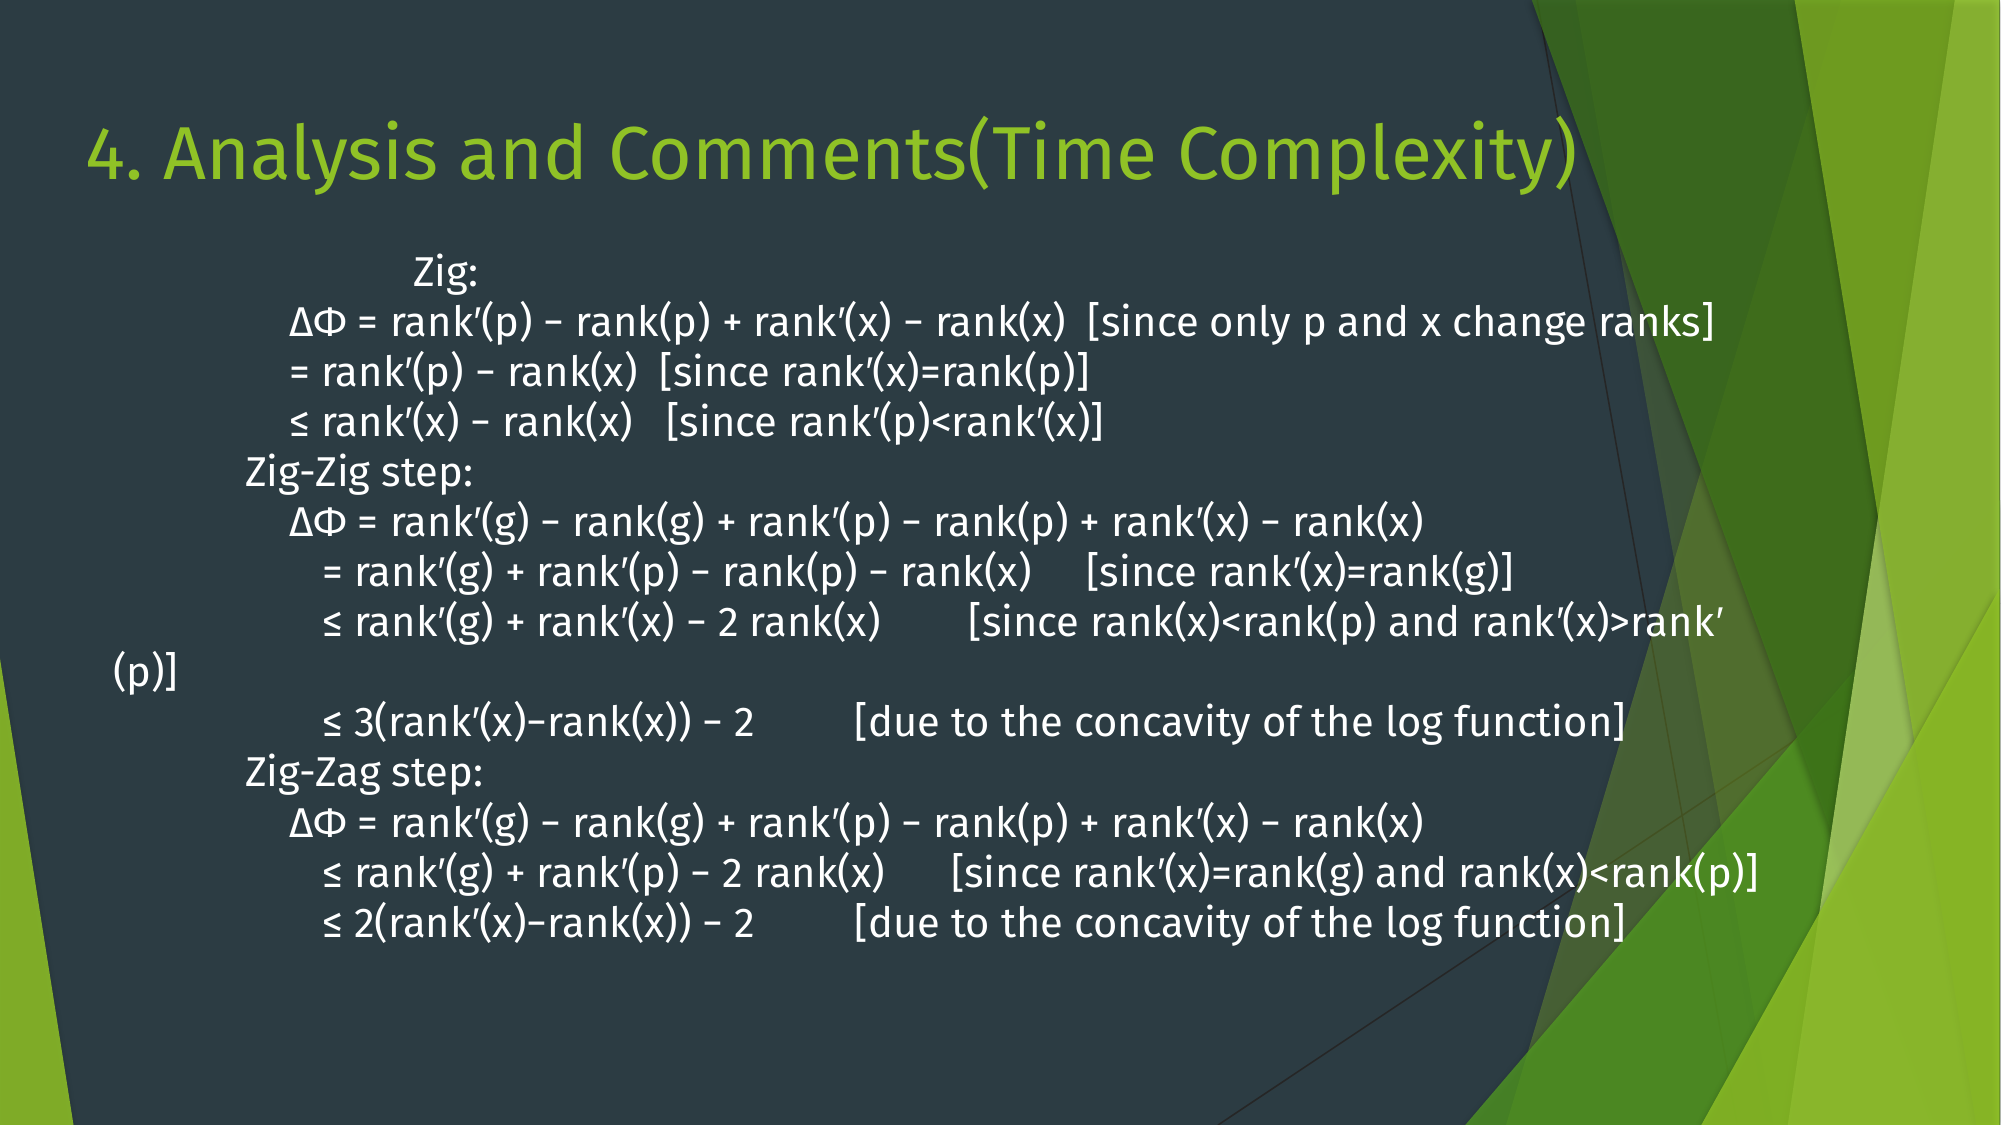

# 4. Analysis and Comments(Time Complexity)
		Zig:
                ΔΦ = rank′(p) − rank(p) + rank′(x) − rank(x)  [since only p and x change ranks]
                = rank′(p) − rank(x)  [since rank′(x)=rank(p)]
                ≤ rank′(x) − rank(x)   [since rank′(p)<rank′(x)]
            Zig-Zig step:
                ΔΦ = rank′(g) − rank(g) + rank′(p) − rank(p) + rank′(x) − rank(x)
                   = rank′(g) + rank′(p) − rank(p) − rank(x)     [since rank′(x)=rank(g)]
                   ≤ rank′(g) + rank′(x) − 2 rank(x)        [since rank(x)<rank(p) and rank′(x)>rank′(p)]
                   ≤ 3(rank′(x)−rank(x)) − 2         [due to the concavity of the log function]
            Zig-Zag step:
                ΔΦ = rank′(g) − rank(g) + rank′(p) − rank(p) + rank′(x) − rank(x)
                   ≤ rank′(g) + rank′(p) − 2 rank(x)      [since rank′(x)=rank(g) and rank(x)<rank(p)]
                   ≤ 2(rank′(x)−rank(x)) − 2         [due to the concavity of the log function]